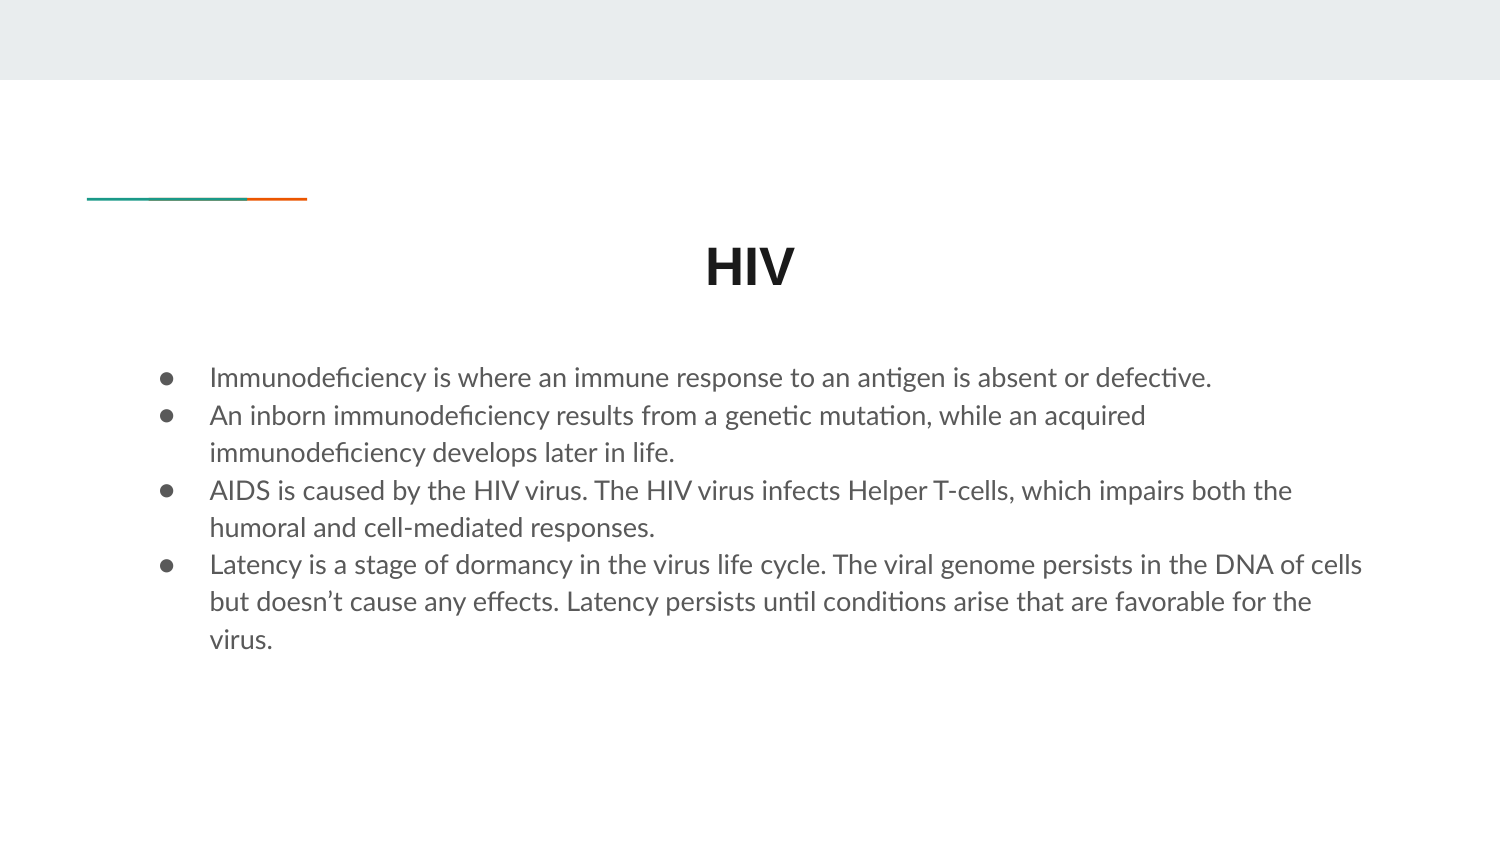

# HIV
Immunodeficiency is where an immune response to an antigen is absent or defective.
An inborn immunodeficiency results from a genetic mutation, while an acquired immunodeficiency develops later in life.
AIDS is caused by the HIV virus. The HIV virus infects Helper T-cells, which impairs both the humoral and cell-mediated responses.
Latency is a stage of dormancy in the virus life cycle. The viral genome persists in the DNA of cells but doesn’t cause any effects. Latency persists until conditions arise that are favorable for the virus.